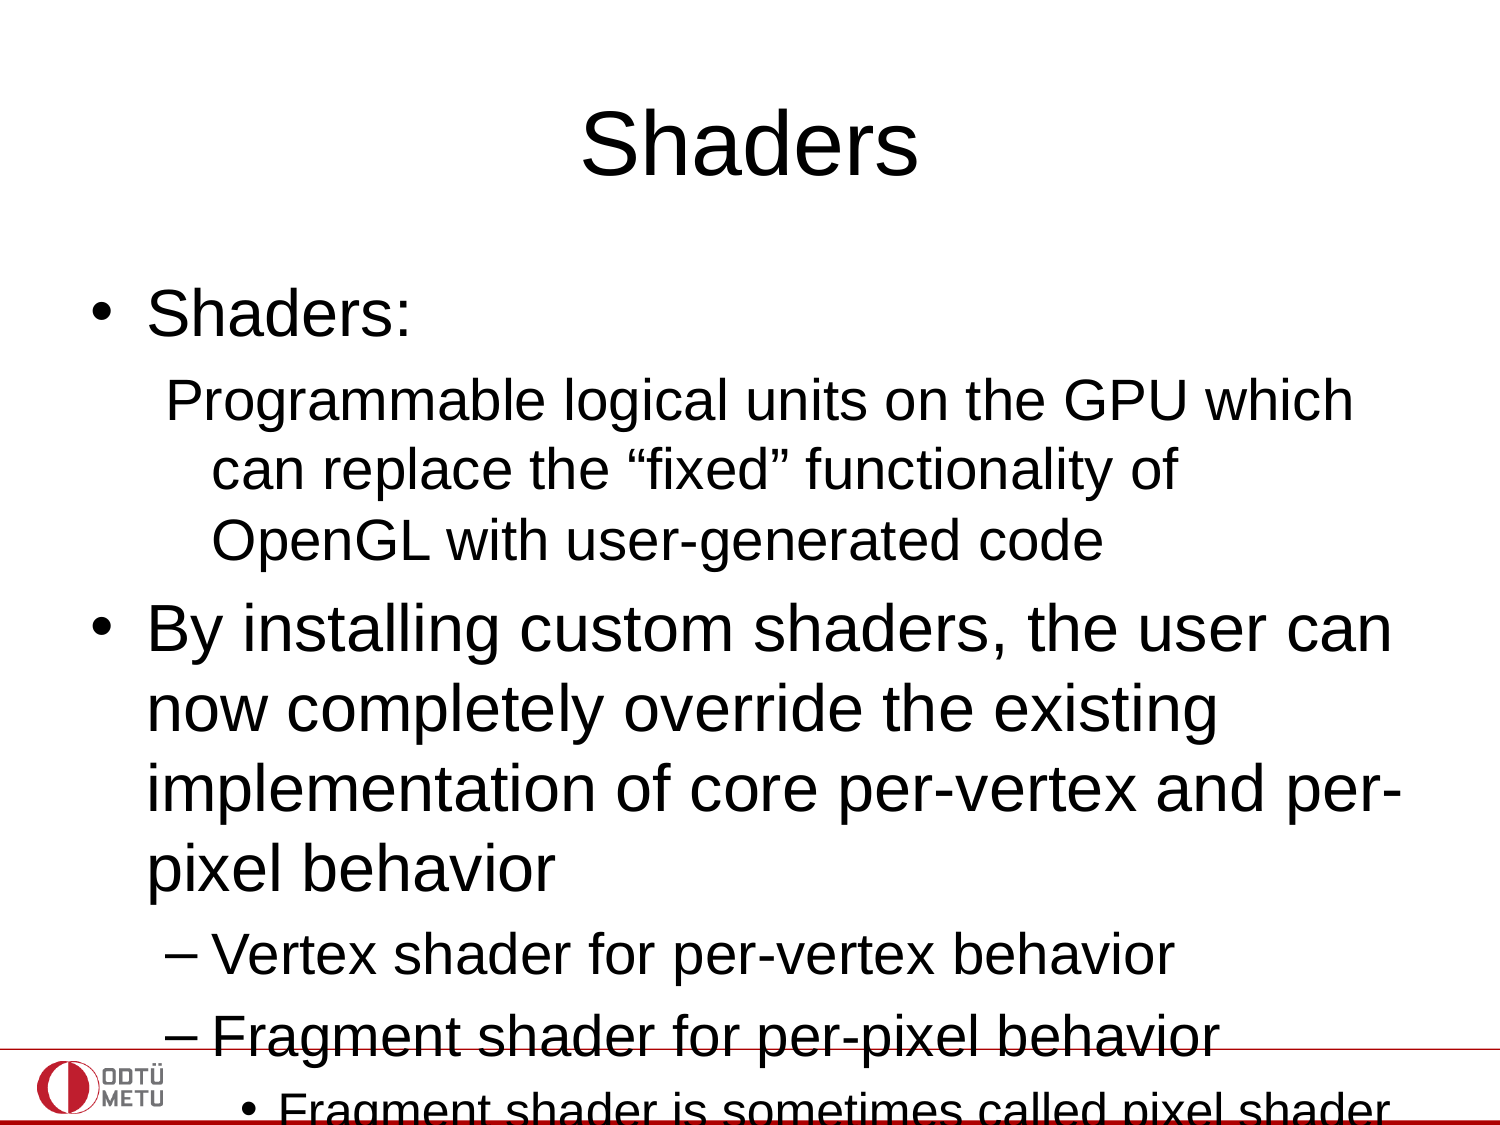

# Shaders
Shaders:
Programmable logical units on the GPU which can replace the “fixed” functionality of OpenGL with user-generated code
By installing custom shaders, the user can now completely override the existing implementation of core per-vertex and per-pixel behavior
Vertex shader for per-vertex behavior
Fragment shader for per-pixel behavior
Fragment shader is sometimes called pixel shader
Shaders execute on GPU